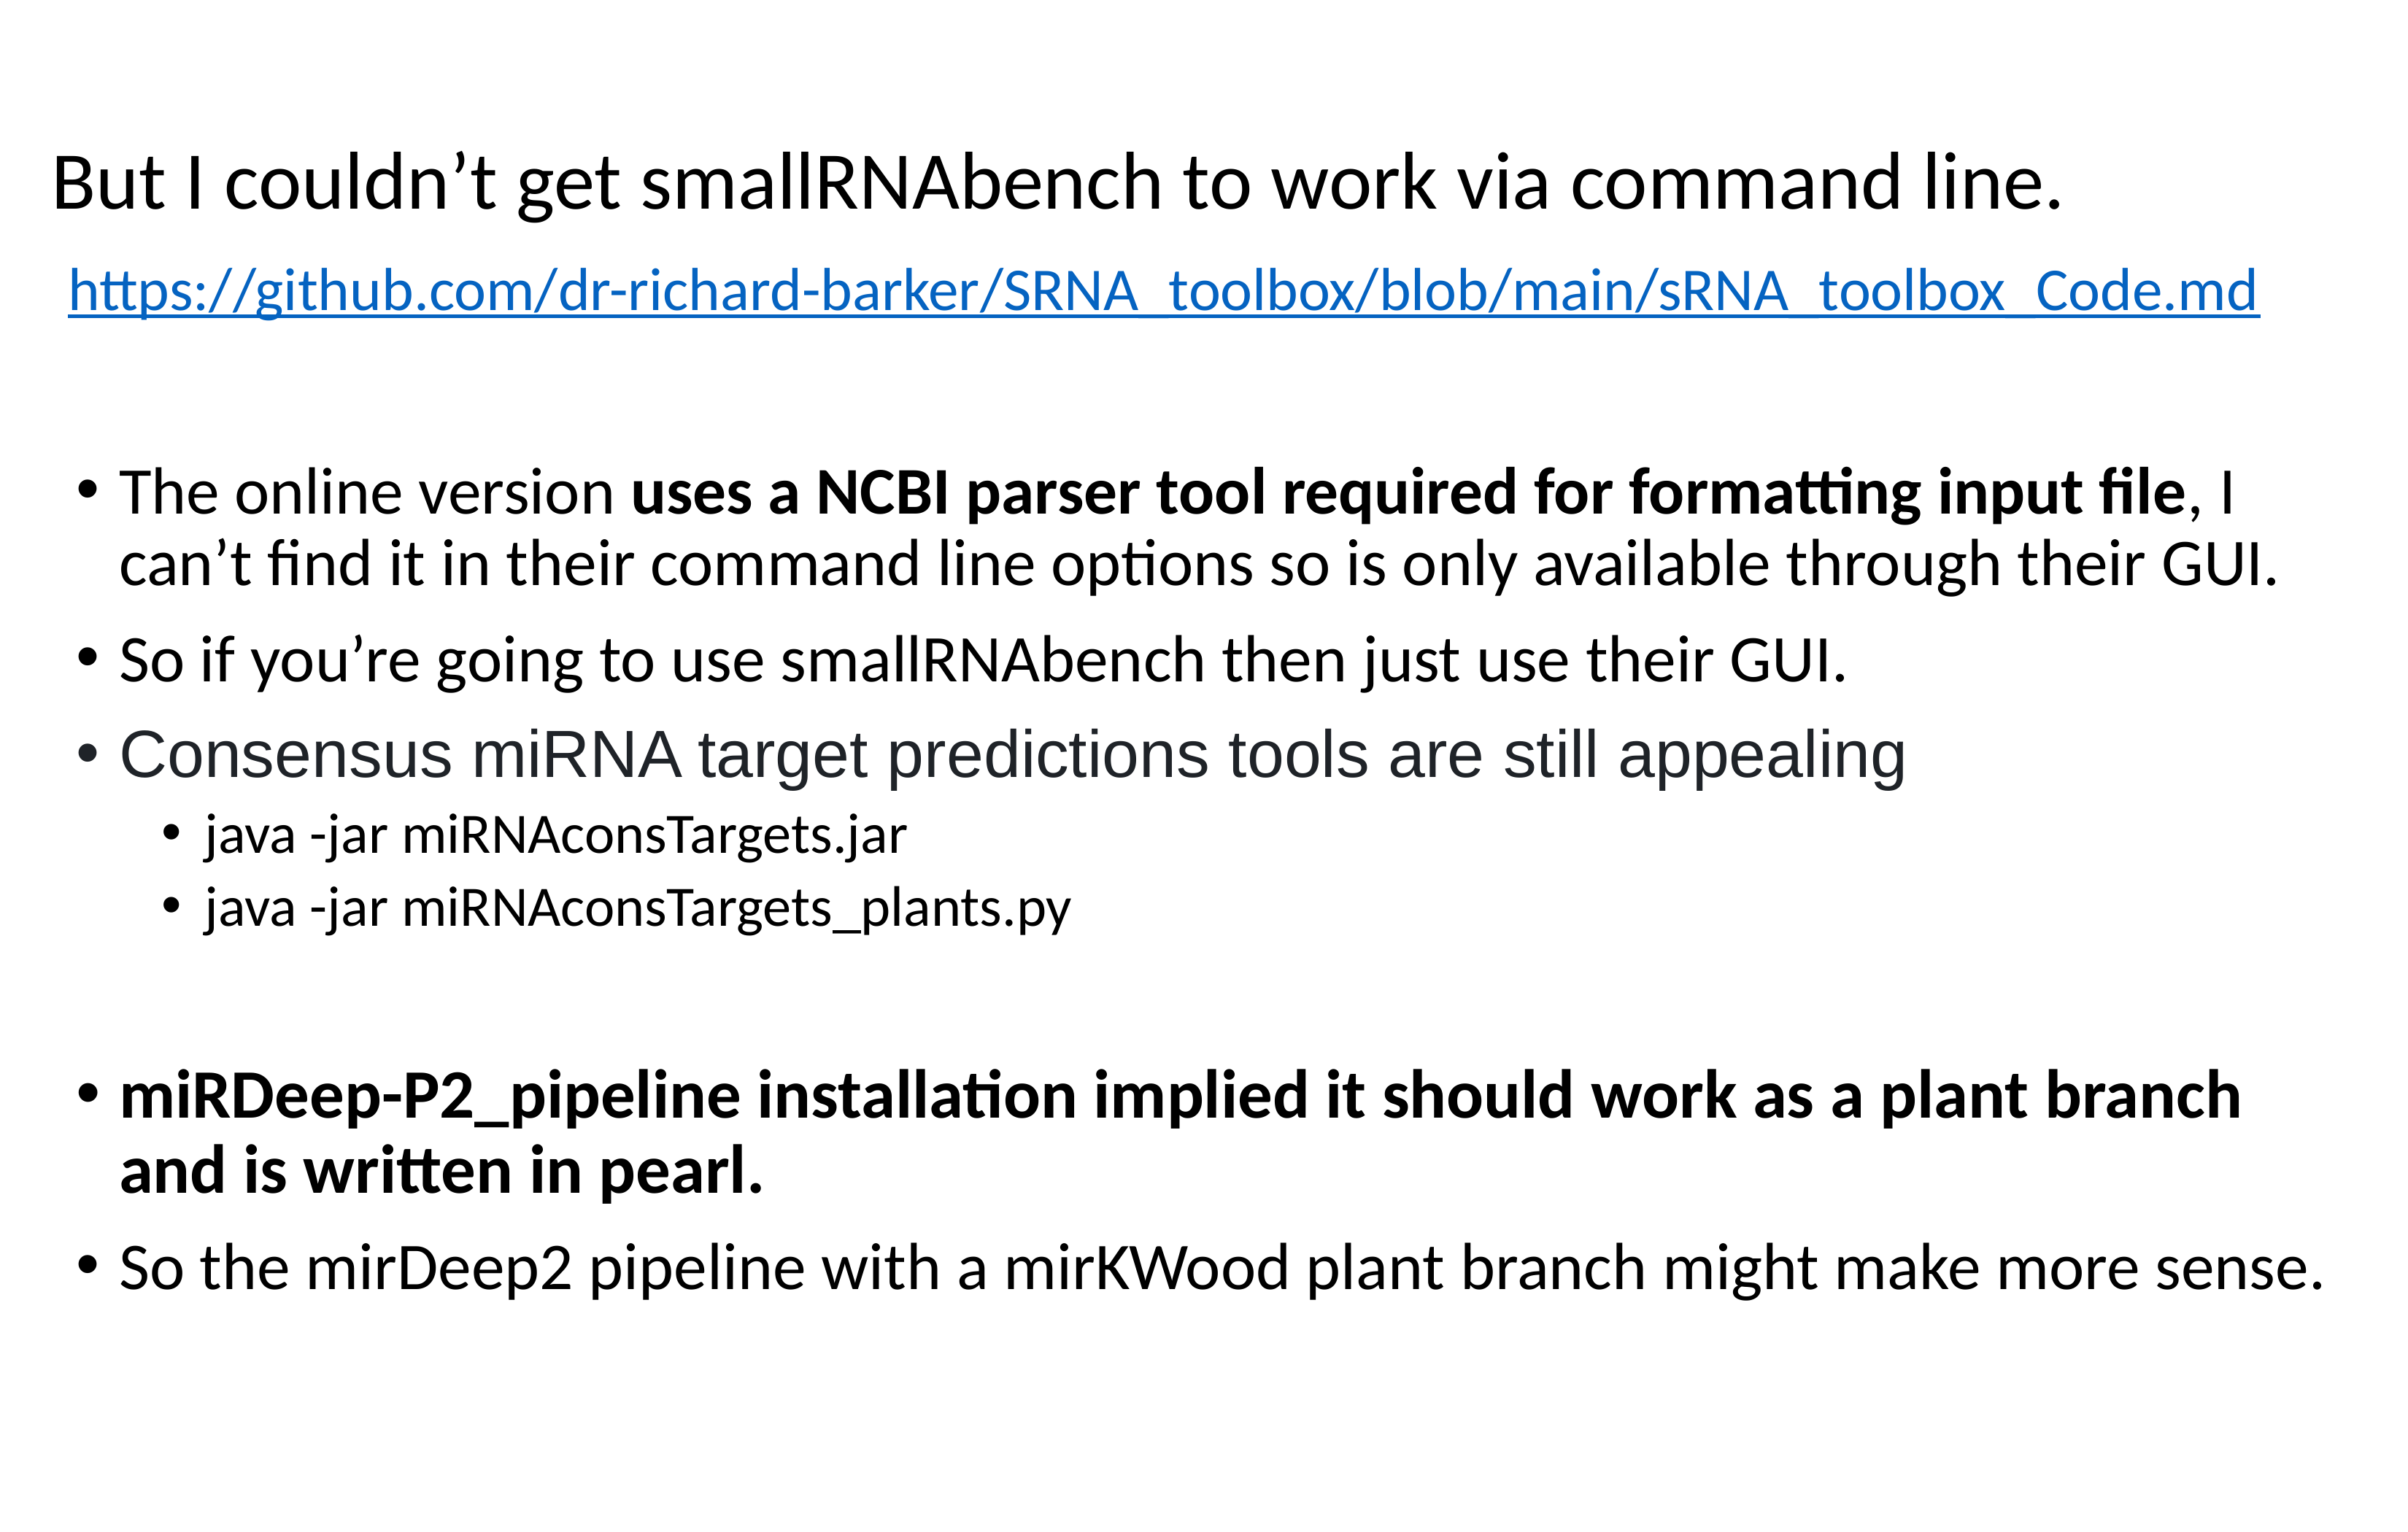

# But I couldn’t get smallRNAbench to work via command line.
https://github.com/dr-richard-barker/SRNA_toolbox/blob/main/sRNA_toolbox_Code.md

The online version uses a NCBI parser tool required for formatting input file, I can’t find it in their command line options so is only available through their GUI.
So if you’re going to use smallRNAbench then just use their GUI.
Consensus miRNA target predictions tools are still appealing
java -jar miRNAconsTargets.jar
java -jar miRNAconsTargets_plants.py

miRDeep-P2_pipeline installation implied it should work as a plant branch and is written in pearl.
So the mirDeep2 pipeline with a mirKWood plant branch might make more sense.